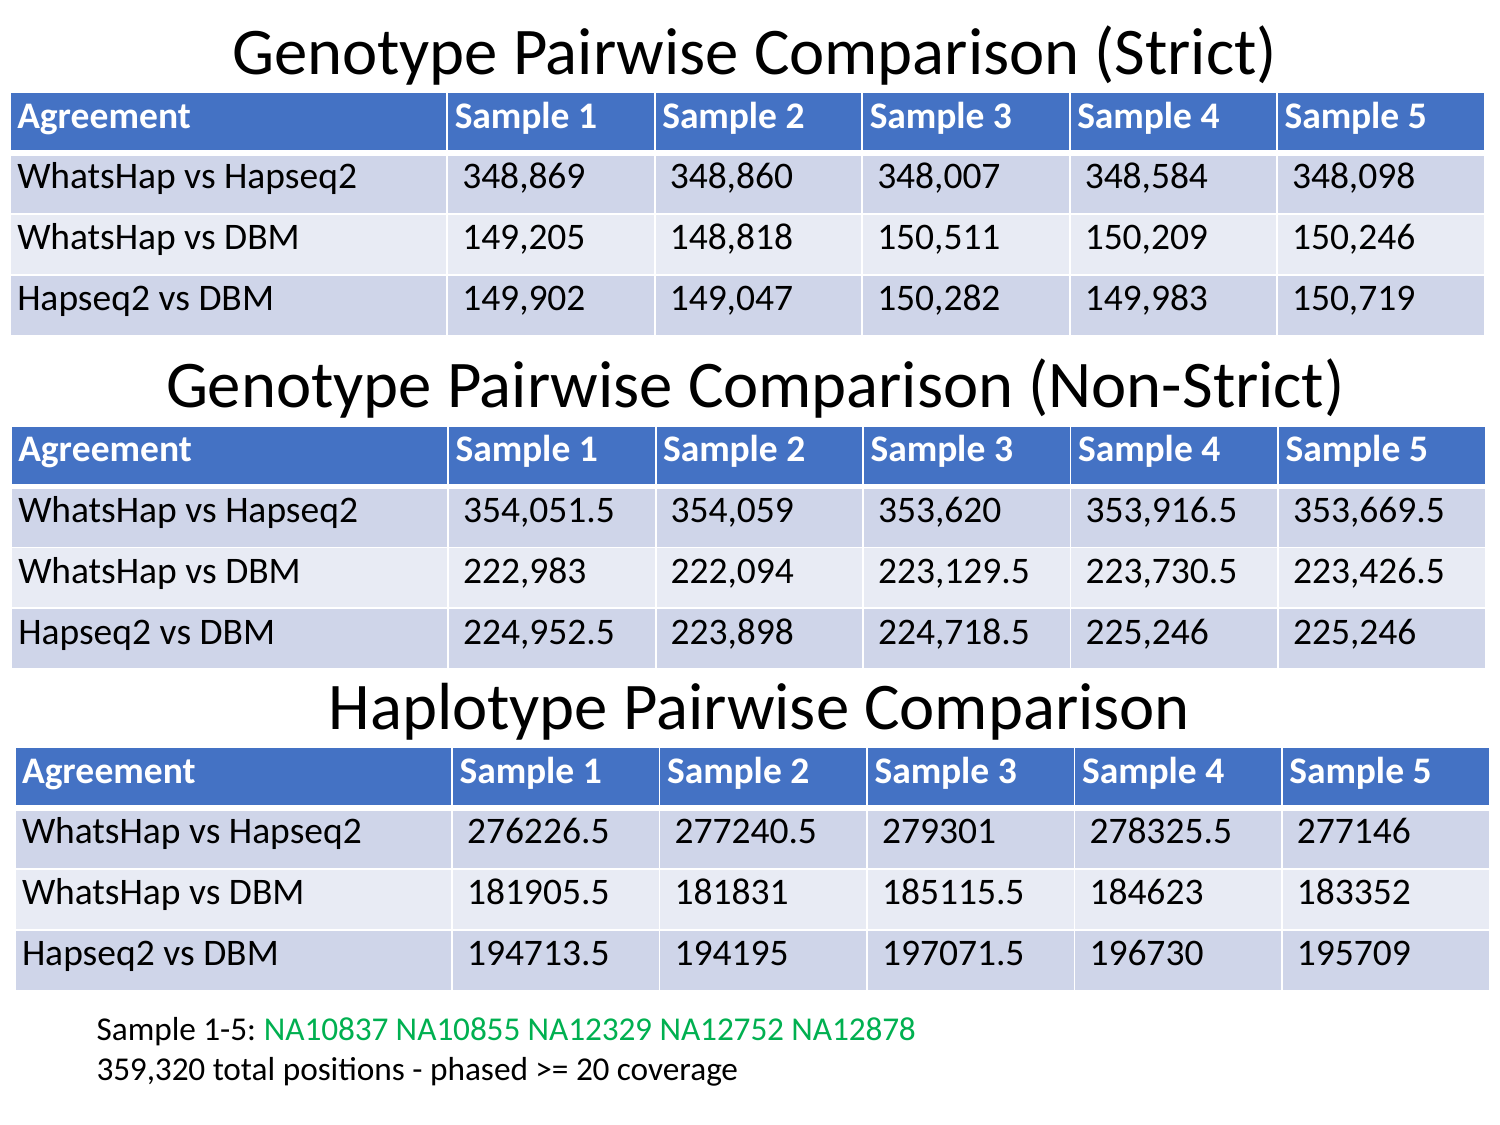

Genotype Pairwise Comparison (Strict)
| Agreement | Sample 1 | Sample 2 | Sample 3 | Sample 4 | Sample 5 |
| --- | --- | --- | --- | --- | --- |
| WhatsHap vs Hapseq2 | 348,869 | 348,860 | 348,007 | 348,584 | 348,098 |
| WhatsHap vs DBM | 149,205 | 148,818 | 150,511 | 150,209 | 150,246 |
| Hapseq2 vs DBM | 149,902 | 149,047 | 150,282 | 149,983 | 150,719 |
Genotype Pairwise Comparison (Non-Strict)
| Agreement | Sample 1 | Sample 2 | Sample 3 | Sample 4 | Sample 5 |
| --- | --- | --- | --- | --- | --- |
| WhatsHap vs Hapseq2 | 354,051.5 | 354,059 | 353,620 | 353,916.5 | 353,669.5 |
| WhatsHap vs DBM | 222,983 | 222,094 | 223,129.5 | 223,730.5 | 223,426.5 |
| Hapseq2 vs DBM | 224,952.5 | 223,898 | 224,718.5 | 225,246 | 225,246 |
Haplotype Pairwise Comparison
| Agreement | Sample 1 | Sample 2 | Sample 3 | Sample 4 | Sample 5 |
| --- | --- | --- | --- | --- | --- |
| WhatsHap vs Hapseq2 | 276226.5 | 277240.5 | 279301 | 278325.5 | 277146 |
| WhatsHap vs DBM | 181905.5 | 181831 | 185115.5 | 184623 | 183352 |
| Hapseq2 vs DBM | 194713.5 | 194195 | 197071.5 | 196730 | 195709 |
Sample 1-5: NA10837 NA10855 NA12329 NA12752 NA12878
359,320 total positions - phased >= 20 coverage